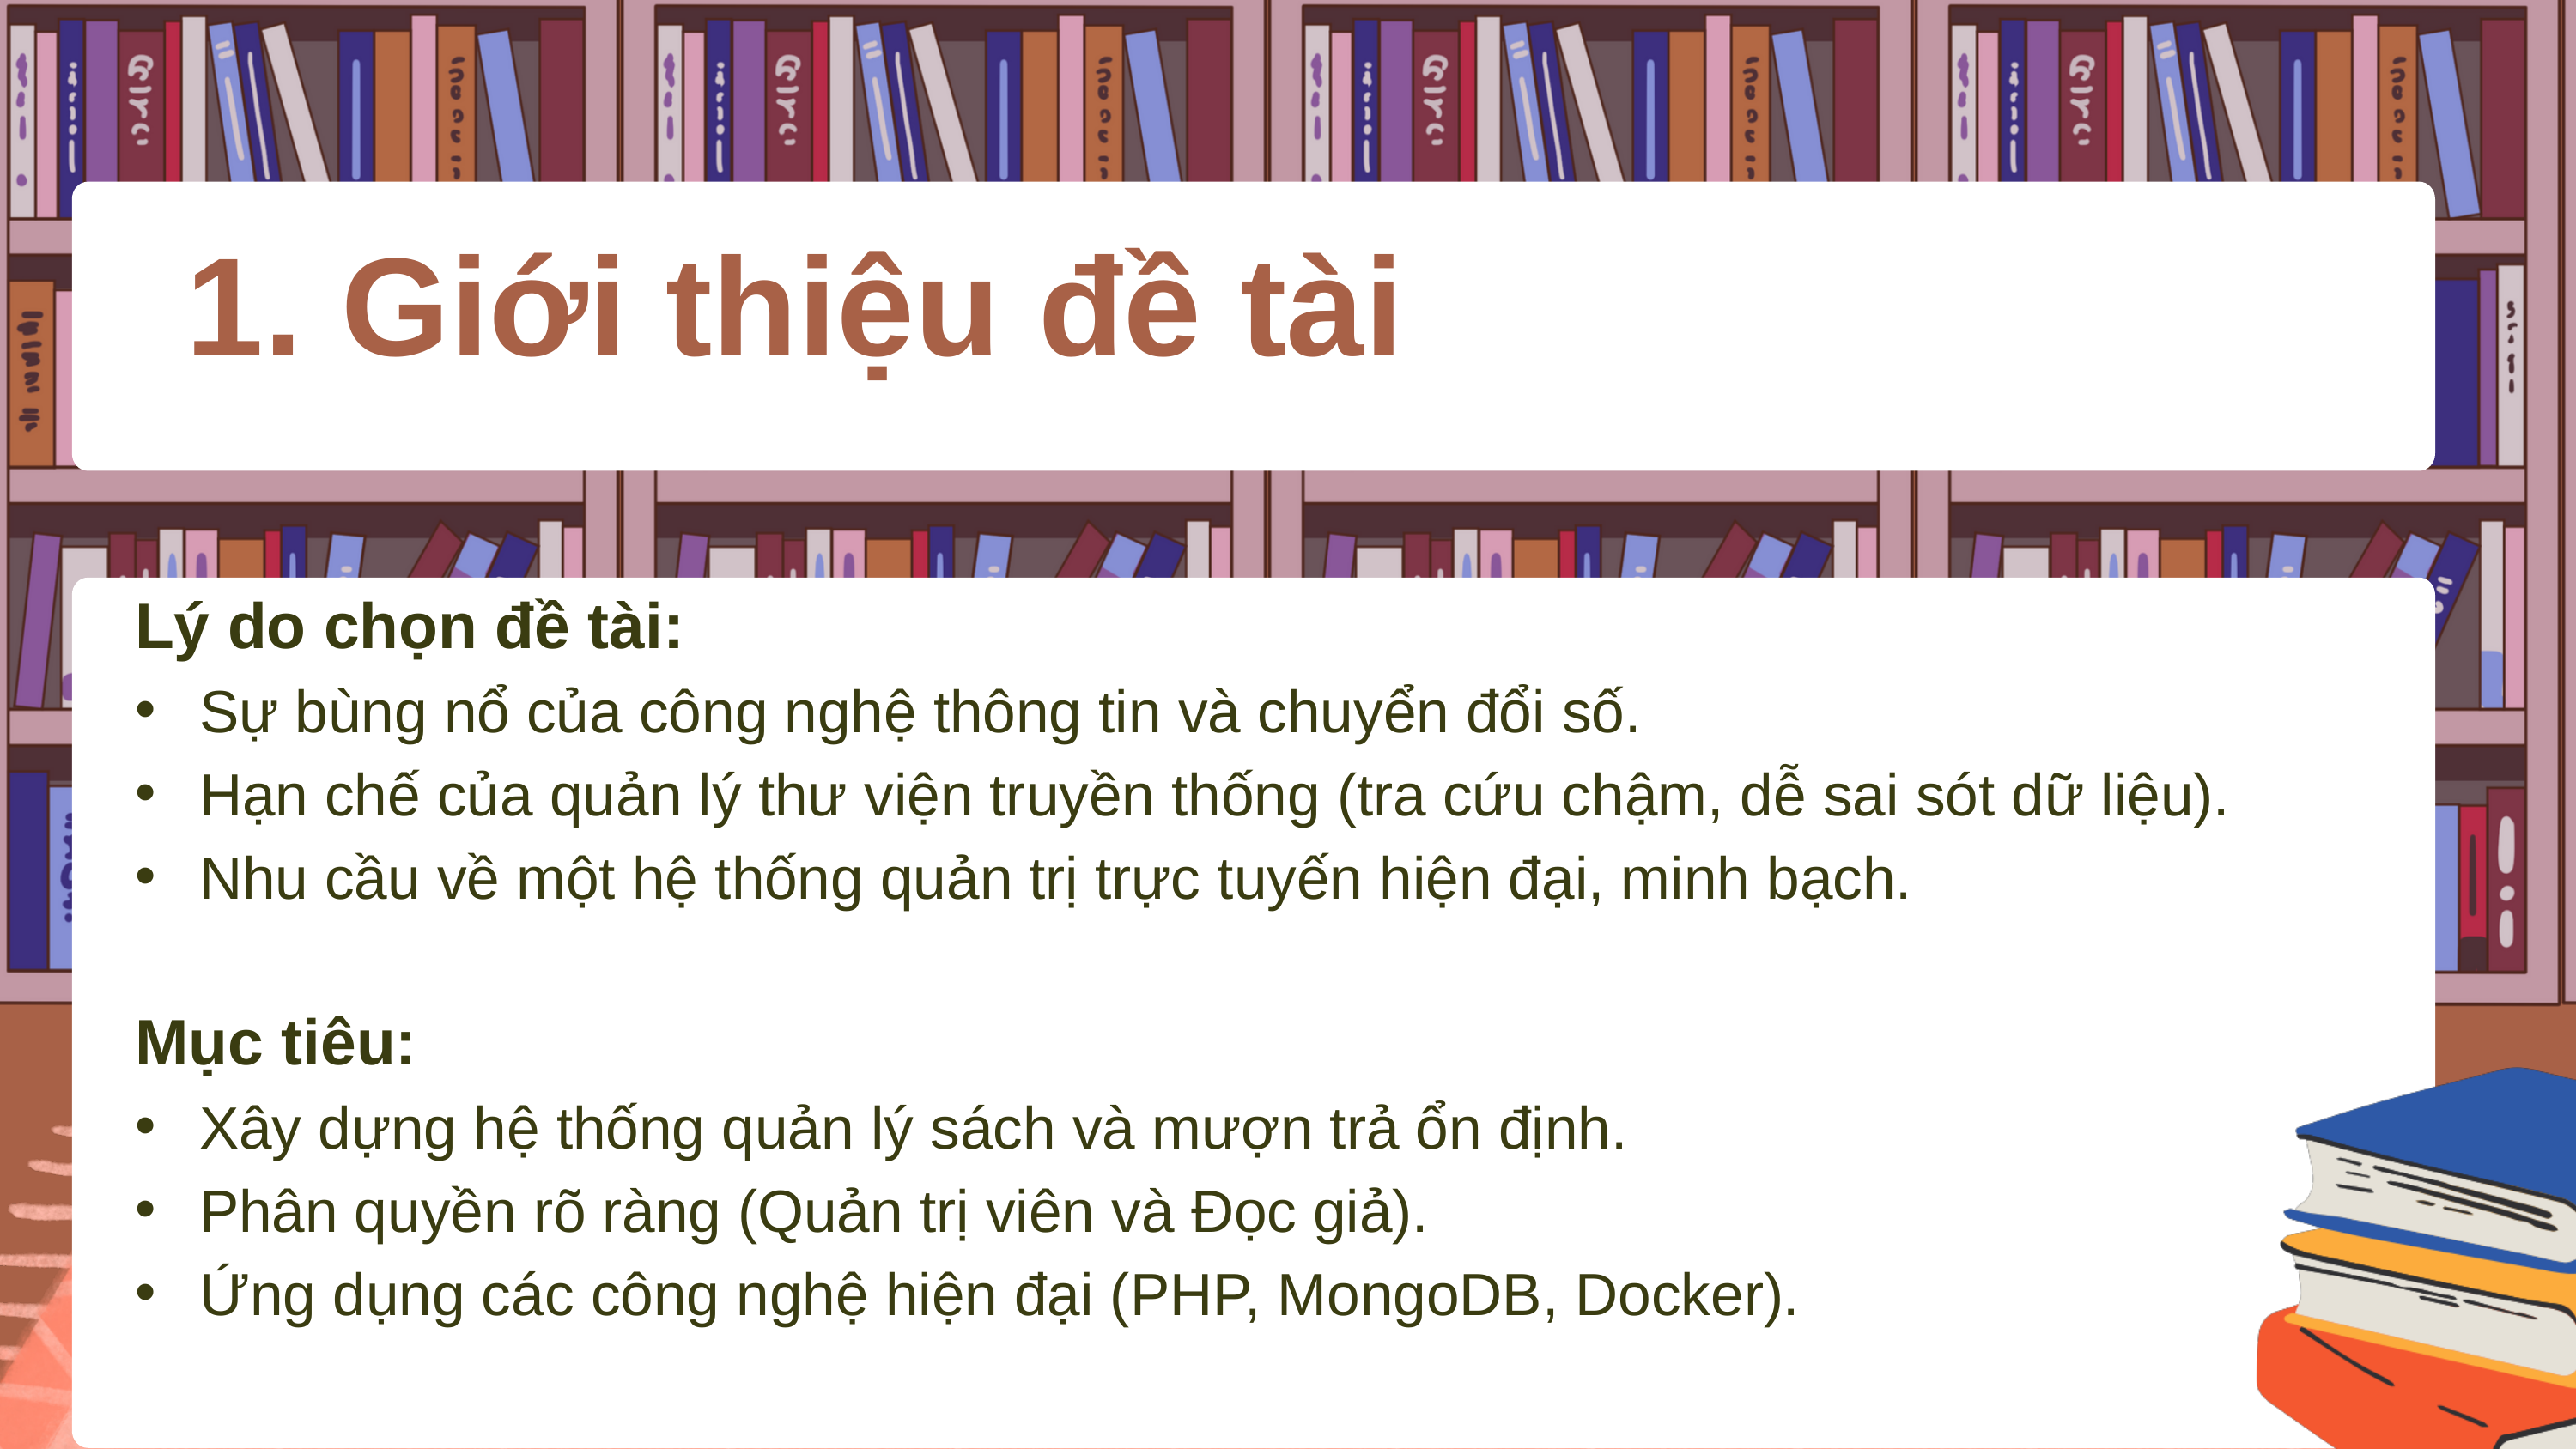

1. Giới thiệu đề tài
Lý do chọn đề tài:
Sự bùng nổ của công nghệ thông tin và chuyển đổi số.
Hạn chế của quản lý thư viện truyền thống (tra cứu chậm, dễ sai sót dữ liệu).
Nhu cầu về một hệ thống quản trị trực tuyến hiện đại, minh bạch.

Mục tiêu:
Xây dựng hệ thống quản lý sách và mượn trả ổn định.
Phân quyền rõ ràng (Quản trị viên và Đọc giả).
Ứng dụng các công nghệ hiện đại (PHP, MongoDB, Docker).